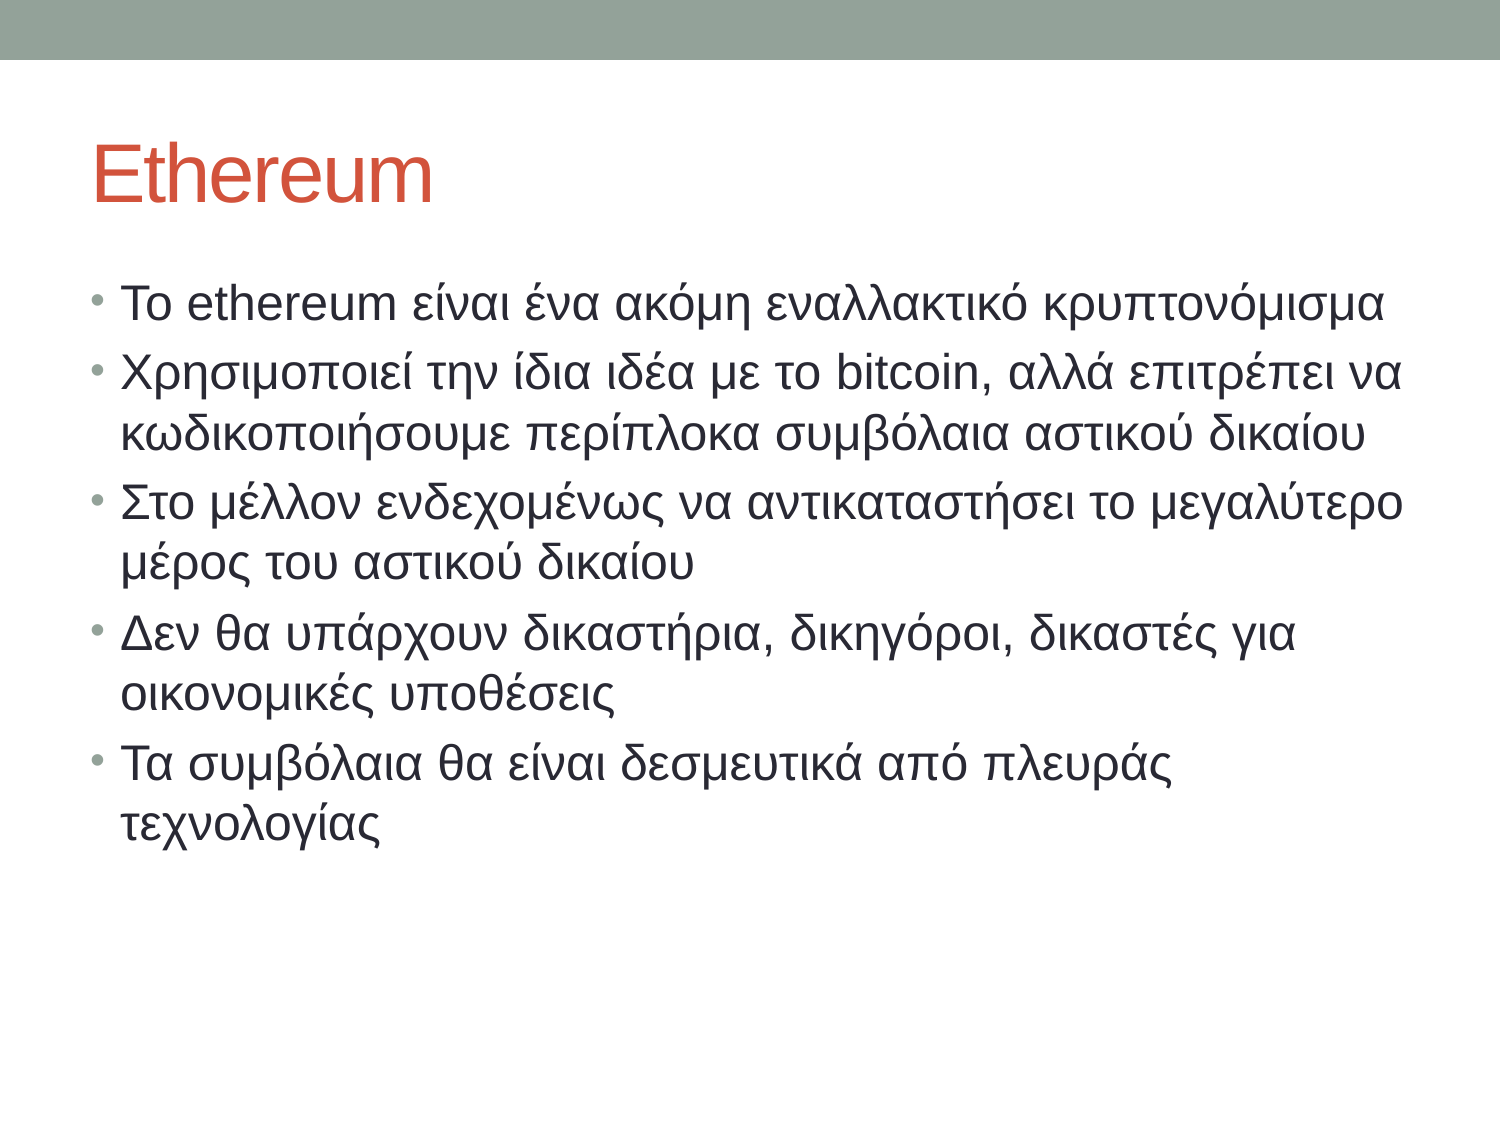

# Ethereum
To ethereum είναι ένα ακόμη εναλλακτικό κρυπτονόμισμα
Χρησιμοποιεί την ίδια ιδέα με το bitcoin, αλλά επιτρέπει να κωδικοποιήσουμε περίπλοκα συμβόλαια αστικού δικαίου
Στο μέλλον ενδεχομένως να αντικαταστήσει το μεγαλύτερο μέρος του αστικού δικαίου
Δεν θα υπάρχουν δικαστήρια, δικηγόροι, δικαστές για οικονομικές υποθέσεις
Τα συμβόλαια θα είναι δεσμευτικά από πλευράς τεχνολογίας